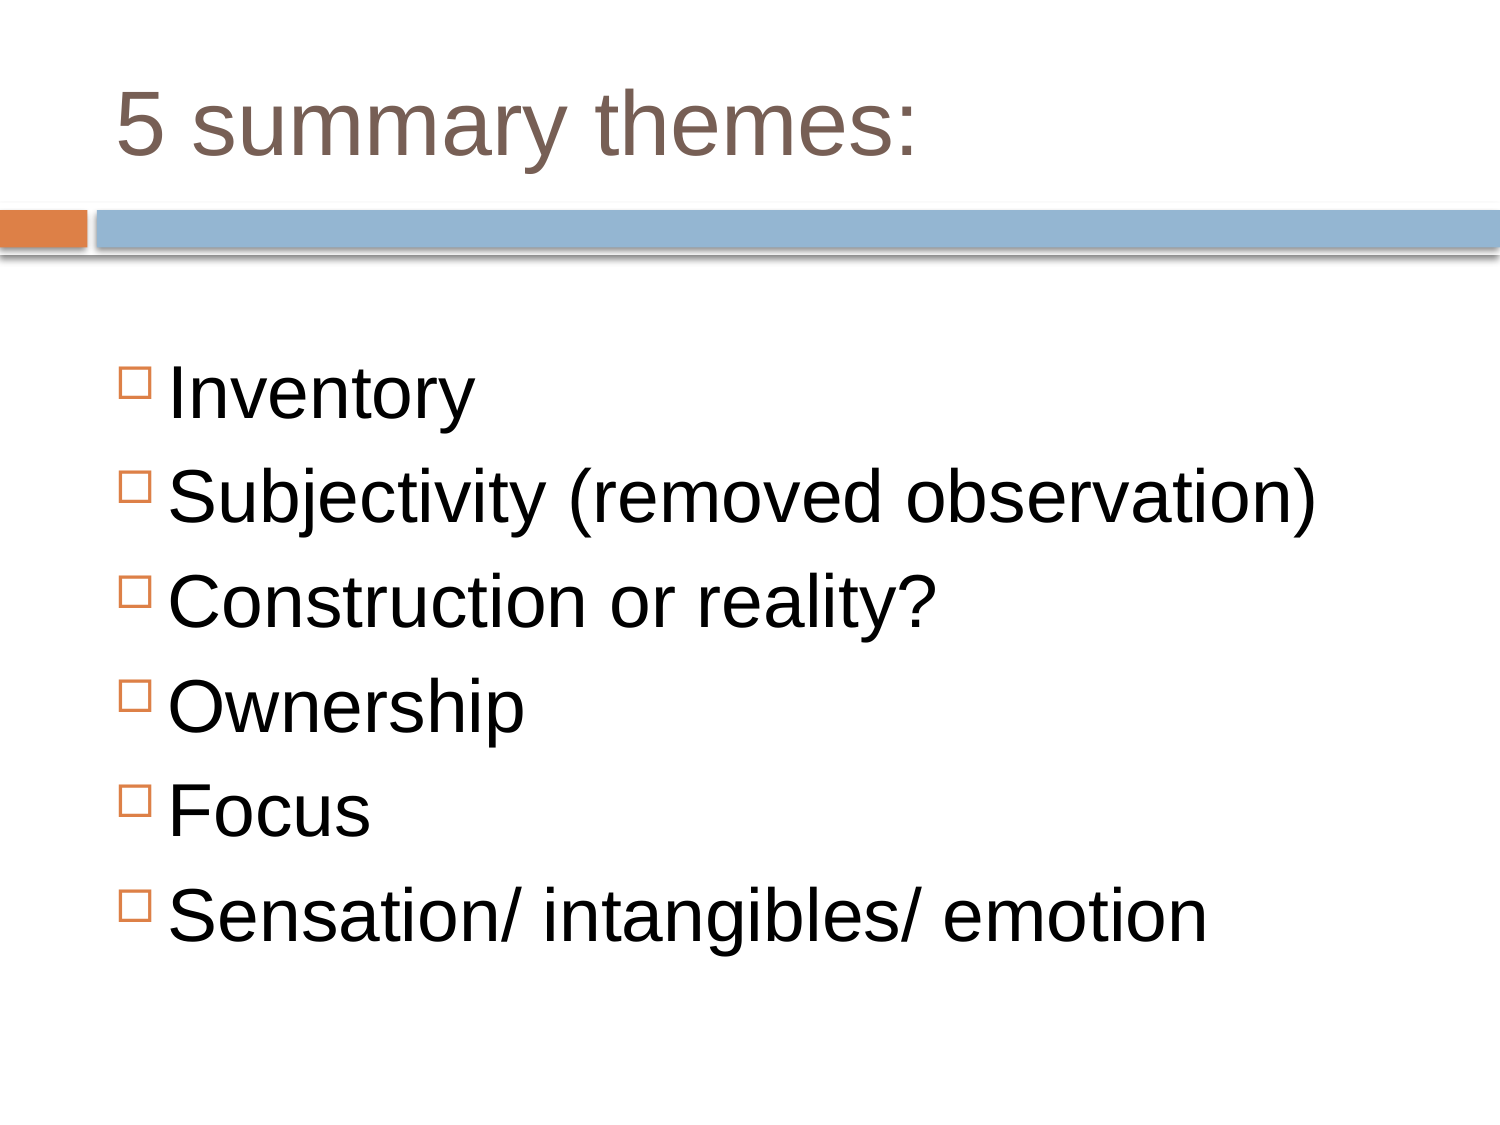

# 5 summary themes:
Inventory
Subjectivity (removed observation)
Construction or reality?
Ownership
Focus
Sensation/ intangibles/ emotion